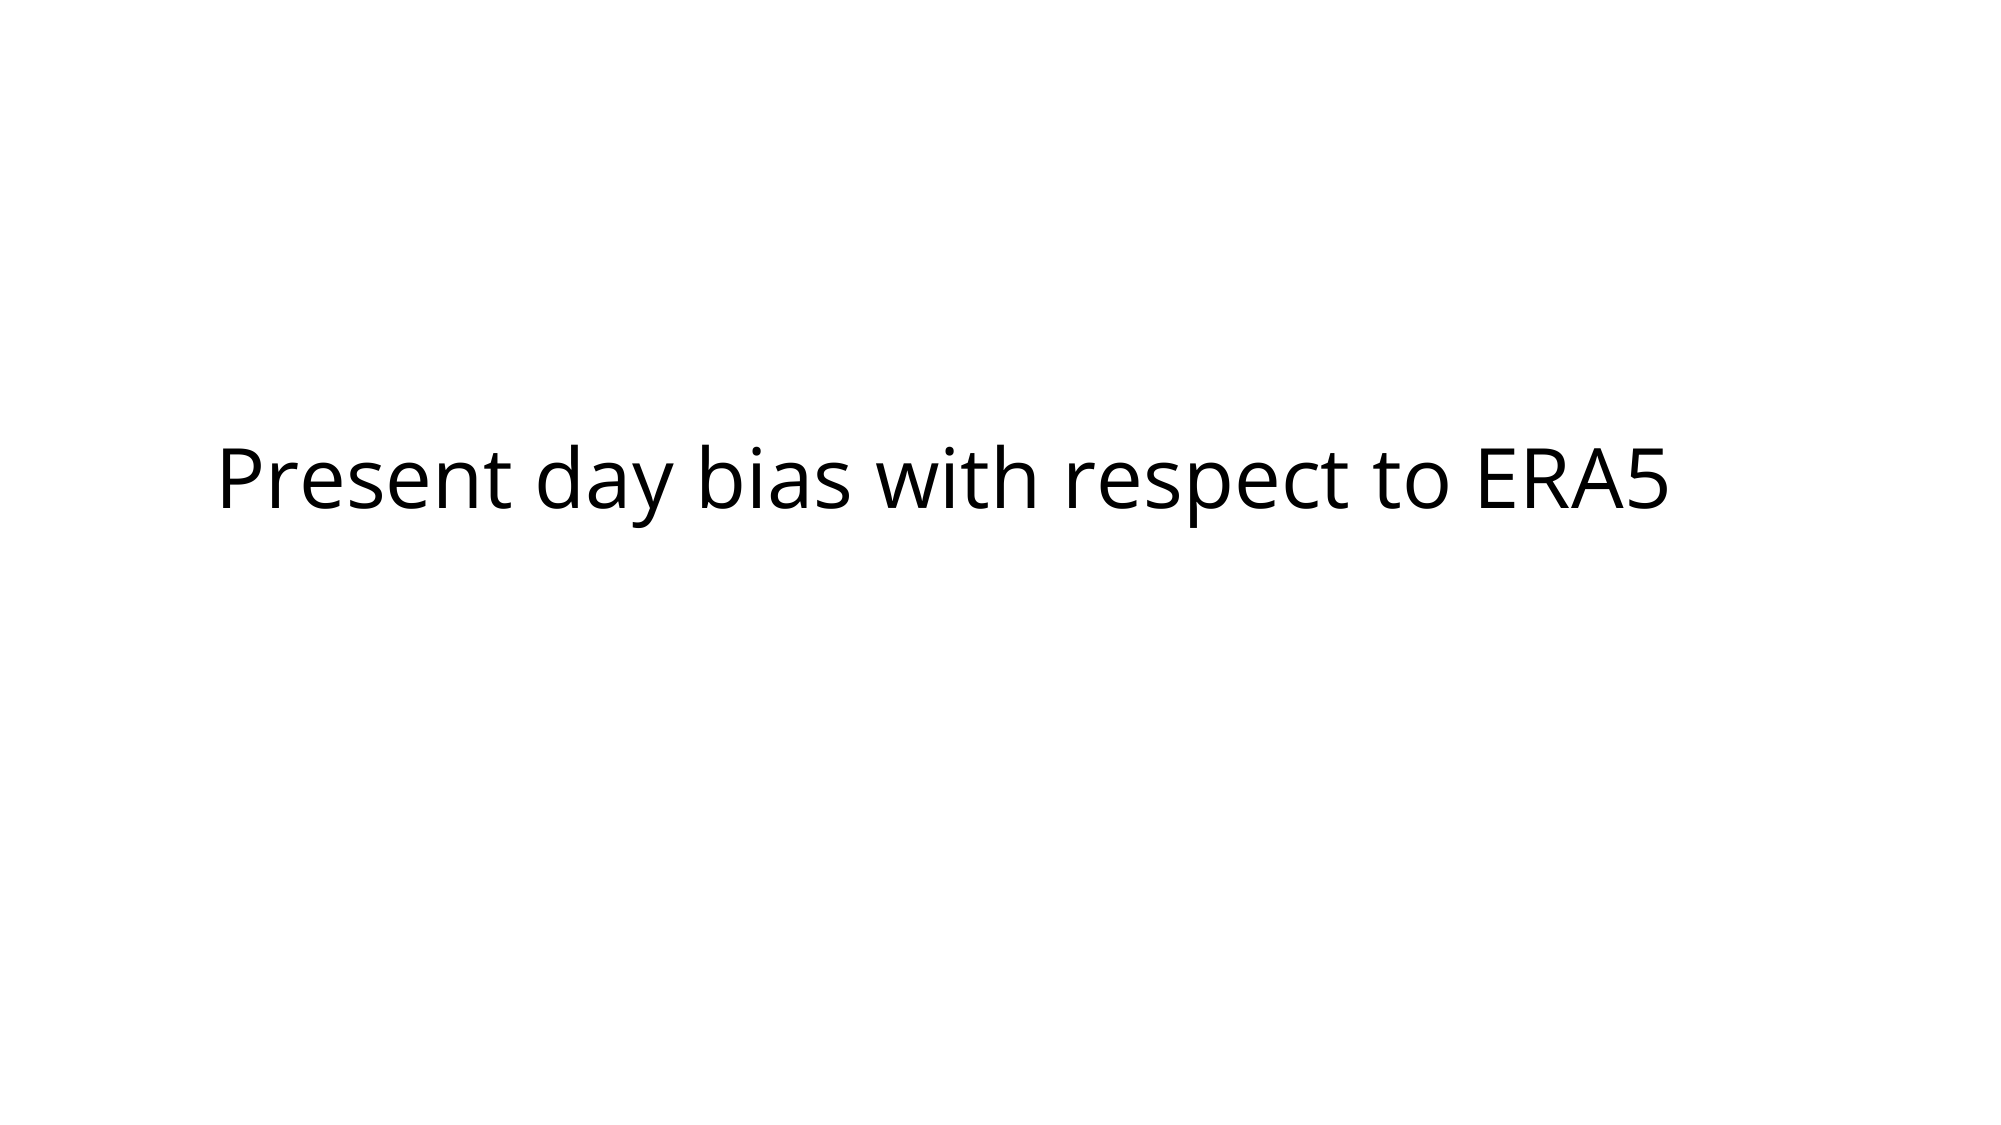

# Present day bias with respect to ERA5